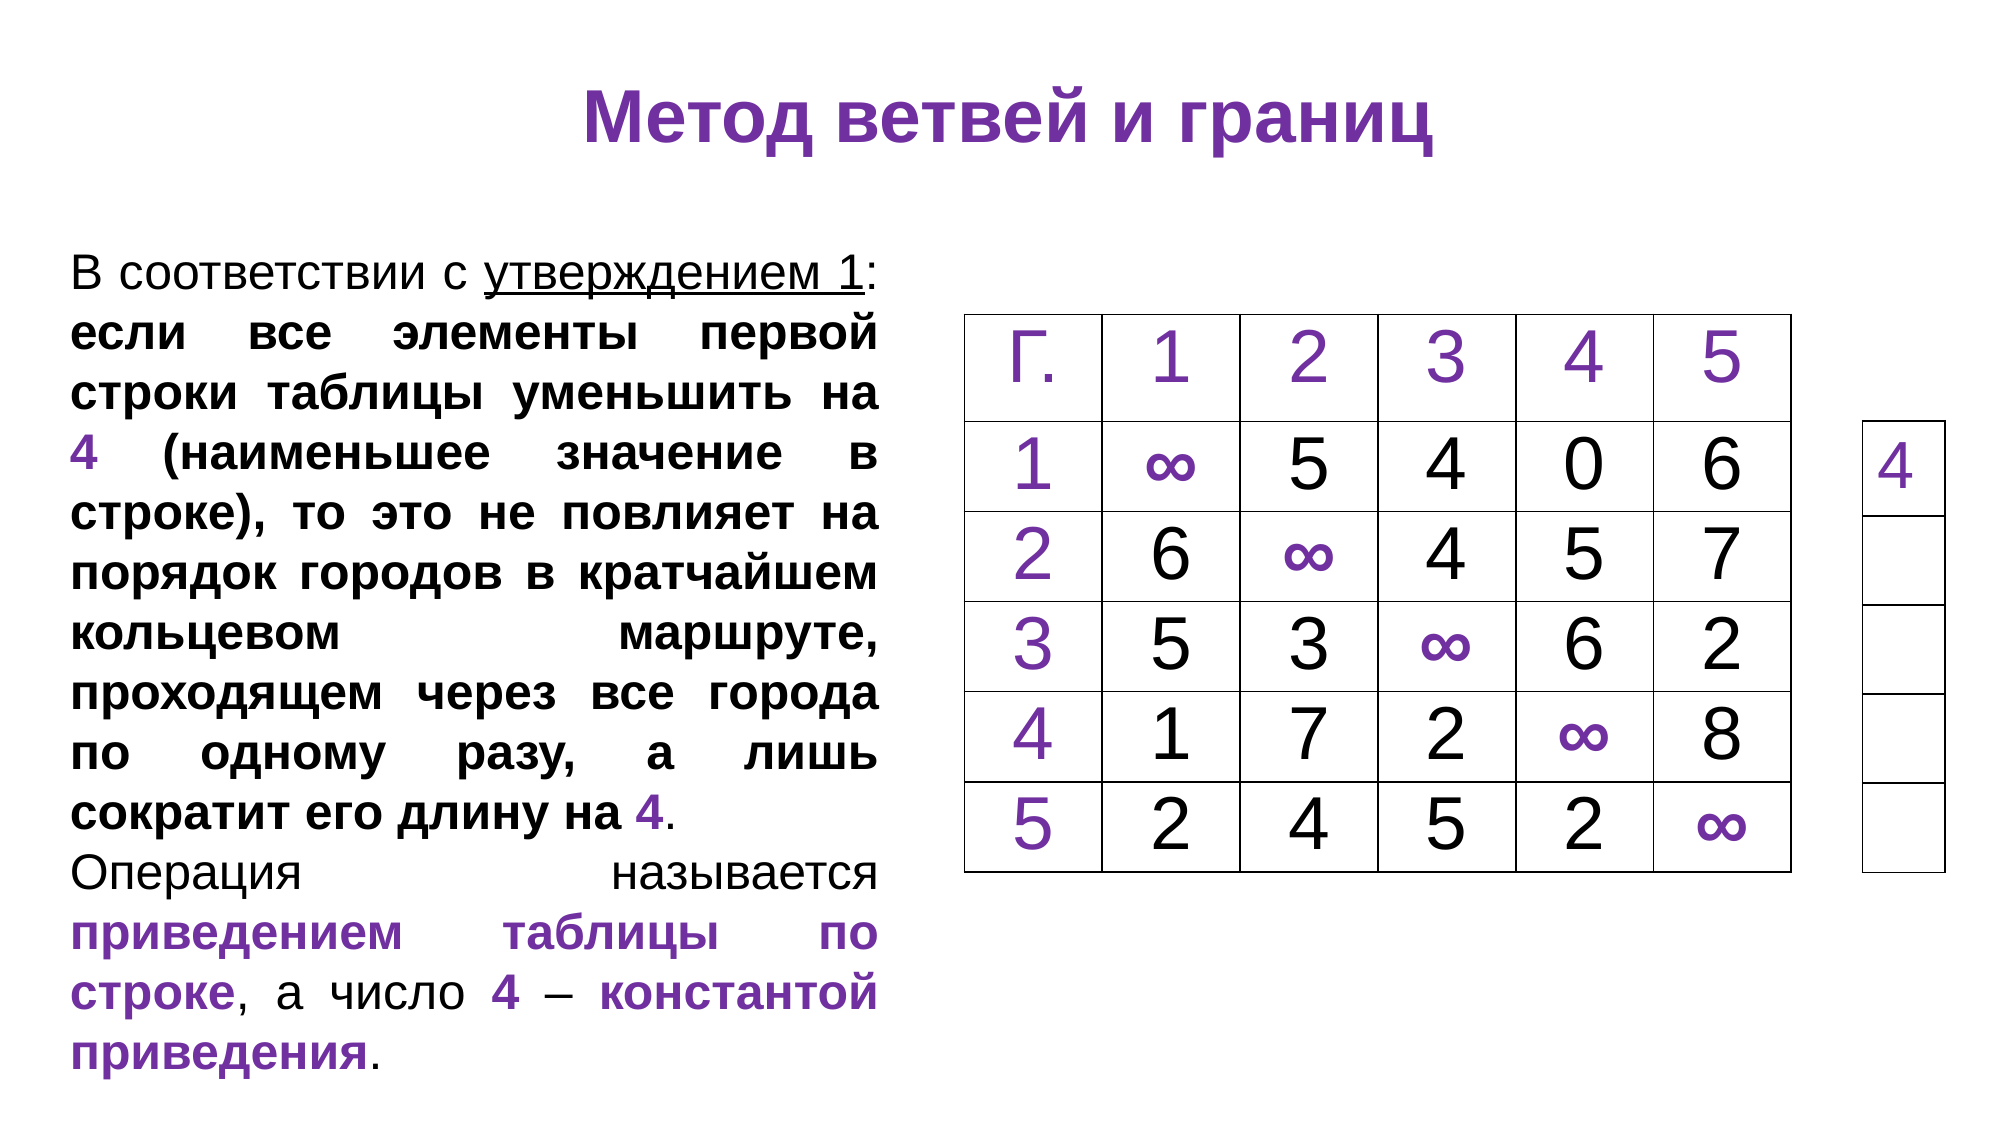

Метод ветвей и границ
В соответствии с утверждением 1:
если все элементы первой строки таблицы уменьшить на 4 (наименьшее значение в строке), то это не повлияет на порядок городов в кратчайшем кольцевом маршруте, проходящем через все города по одному разу, а лишь сократит его длину на 4.
Операция называется приведением таблицы по строке, а число 4 – константой приведения.
| Г. | 1 | 2 | 3 | 4 | 5 |
| --- | --- | --- | --- | --- | --- |
| 1 | ∞ | 5 | 4 | 0 | 6 |
| 2 | 6 | ∞ | 4 | 5 | 7 |
| 3 | 5 | 3 | ∞ | 6 | 2 |
| 4 | 1 | 7 | 2 | ∞ | 8 |
| 5 | 2 | 4 | 5 | 2 | ∞ |
| 4 |
| --- |
|  |
|  |
|  |
|  |